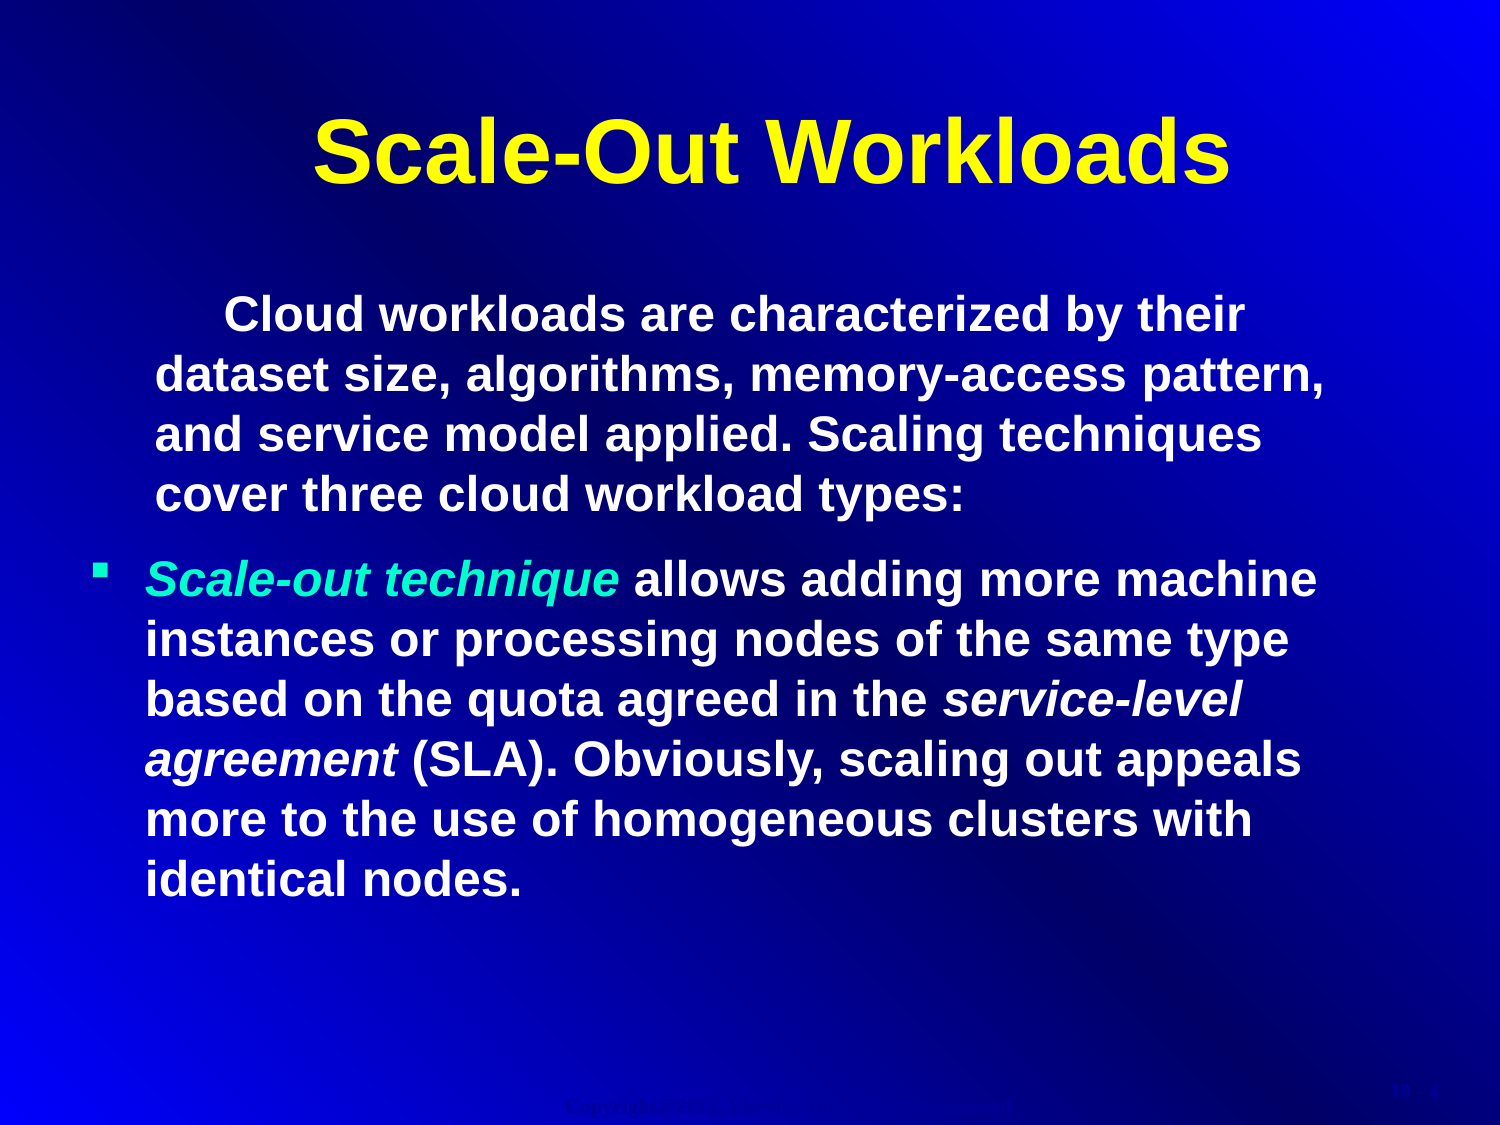

Scale-Out Workloads

      Cloud workloads are characterized by their dataset size, algorithms, memory-access pattern, and service model applied. Scaling techniques cover three cloud workload types:
Scale-out technique allows adding more machine instances or processing nodes of the same type based on the quota agreed in the service-level agreement (SLA). Obviously, scaling out appeals more to the use of homogeneous clusters with identical nodes.